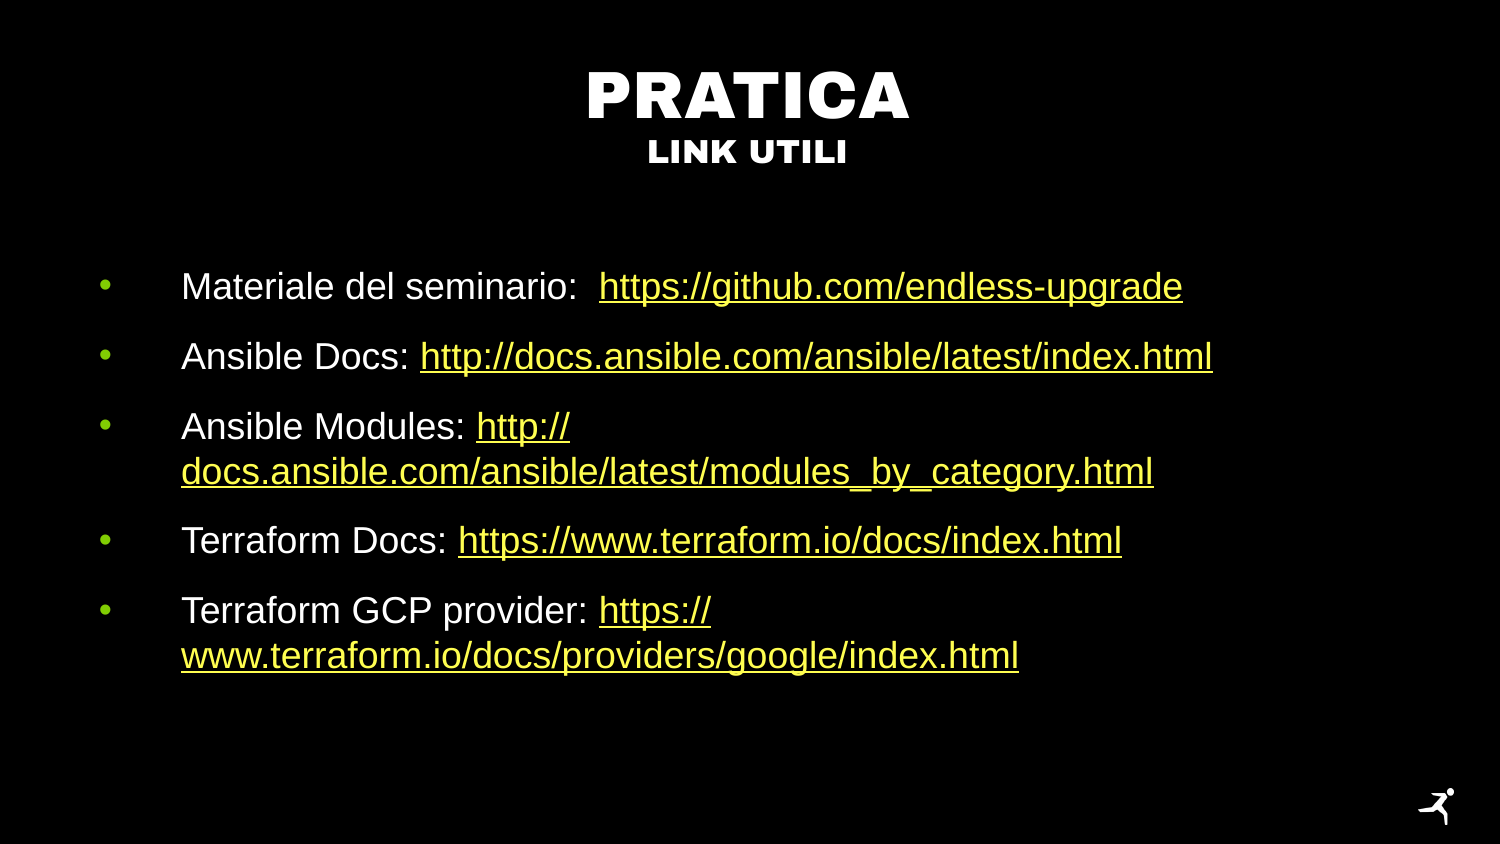

# pratica
Link utili
Materiale del seminario:  https://github.com/endless-upgrade
Ansible Docs: http://docs.ansible.com/ansible/latest/index.html
Ansible Modules: http://docs.ansible.com/ansible/latest/modules_by_category.html
Terraform Docs: https://www.terraform.io/docs/index.html
Terraform GCP provider: https://www.terraform.io/docs/providers/google/index.html